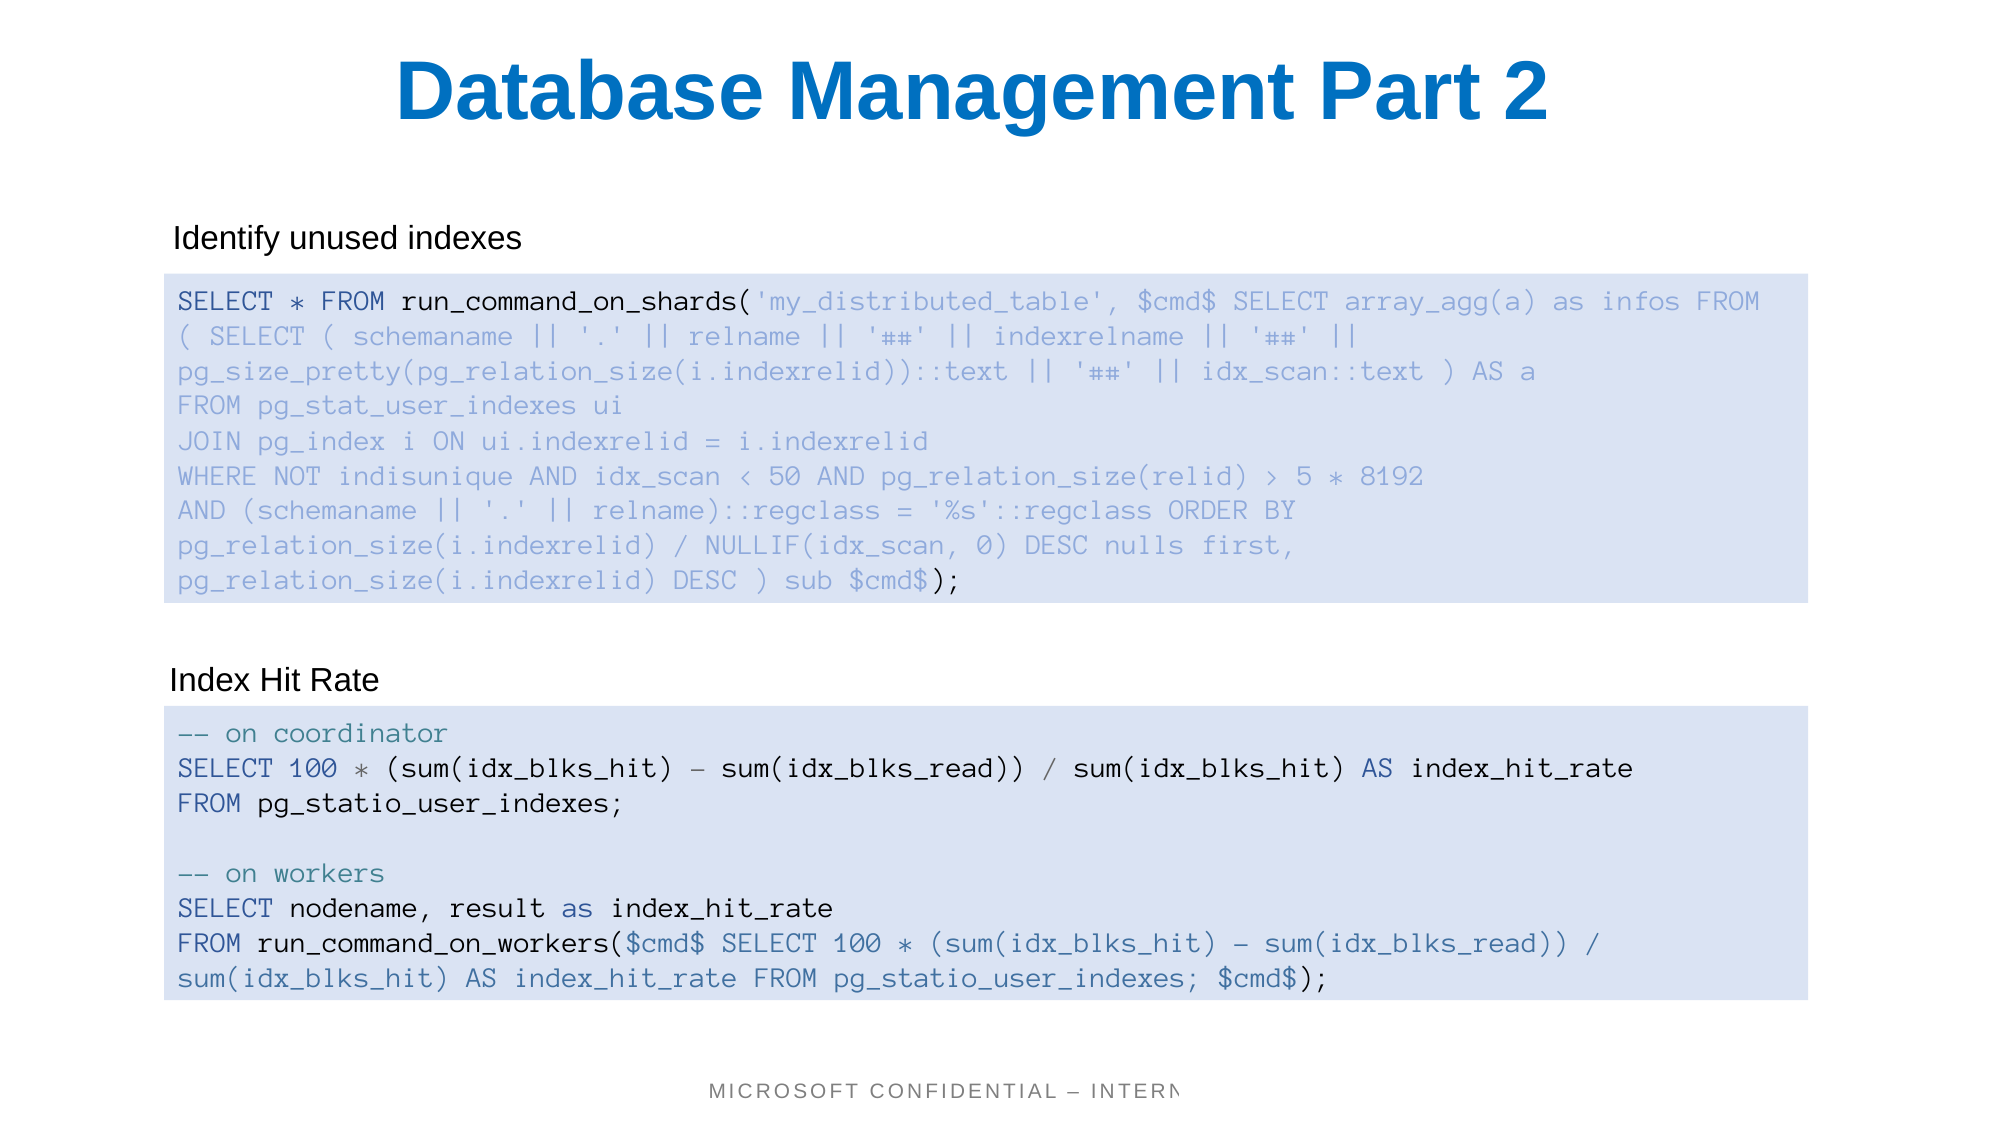

# Database Management Part 2
Identify unused indexes
SELECT * FROM run_command_on_shards('my_distributed_table', $cmd$ SELECT array_agg(a) as infos FROM ( SELECT ( schemaname || '.' || relname || '##' || indexrelname || '##' || pg_size_pretty(pg_relation_size(i.indexrelid))::text || '##' || idx_scan::text ) AS a
FROM pg_stat_user_indexes ui
JOIN pg_index i ON ui.indexrelid = i.indexrelid
WHERE NOT indisunique AND idx_scan < 50 AND pg_relation_size(relid) > 5 * 8192
AND (schemaname || '.' || relname)::regclass = '%s'::regclass ORDER BY pg_relation_size(i.indexrelid) / NULLIF(idx_scan, 0) DESC nulls first, pg_relation_size(i.indexrelid) DESC ) sub $cmd$);
Index Hit Rate
-- on coordinator
SELECT 100 * (sum(idx_blks_hit) - sum(idx_blks_read)) / sum(idx_blks_hit) AS index_hit_rate
FROM pg_statio_user_indexes;

-- on workers
SELECT nodename, result as index_hit_rate
FROM run_command_on_workers($cmd$ SELECT 100 * (sum(idx_blks_hit) - sum(idx_blks_read)) / sum(idx_blks_hit) AS index_hit_rate FROM pg_statio_user_indexes; $cmd$);